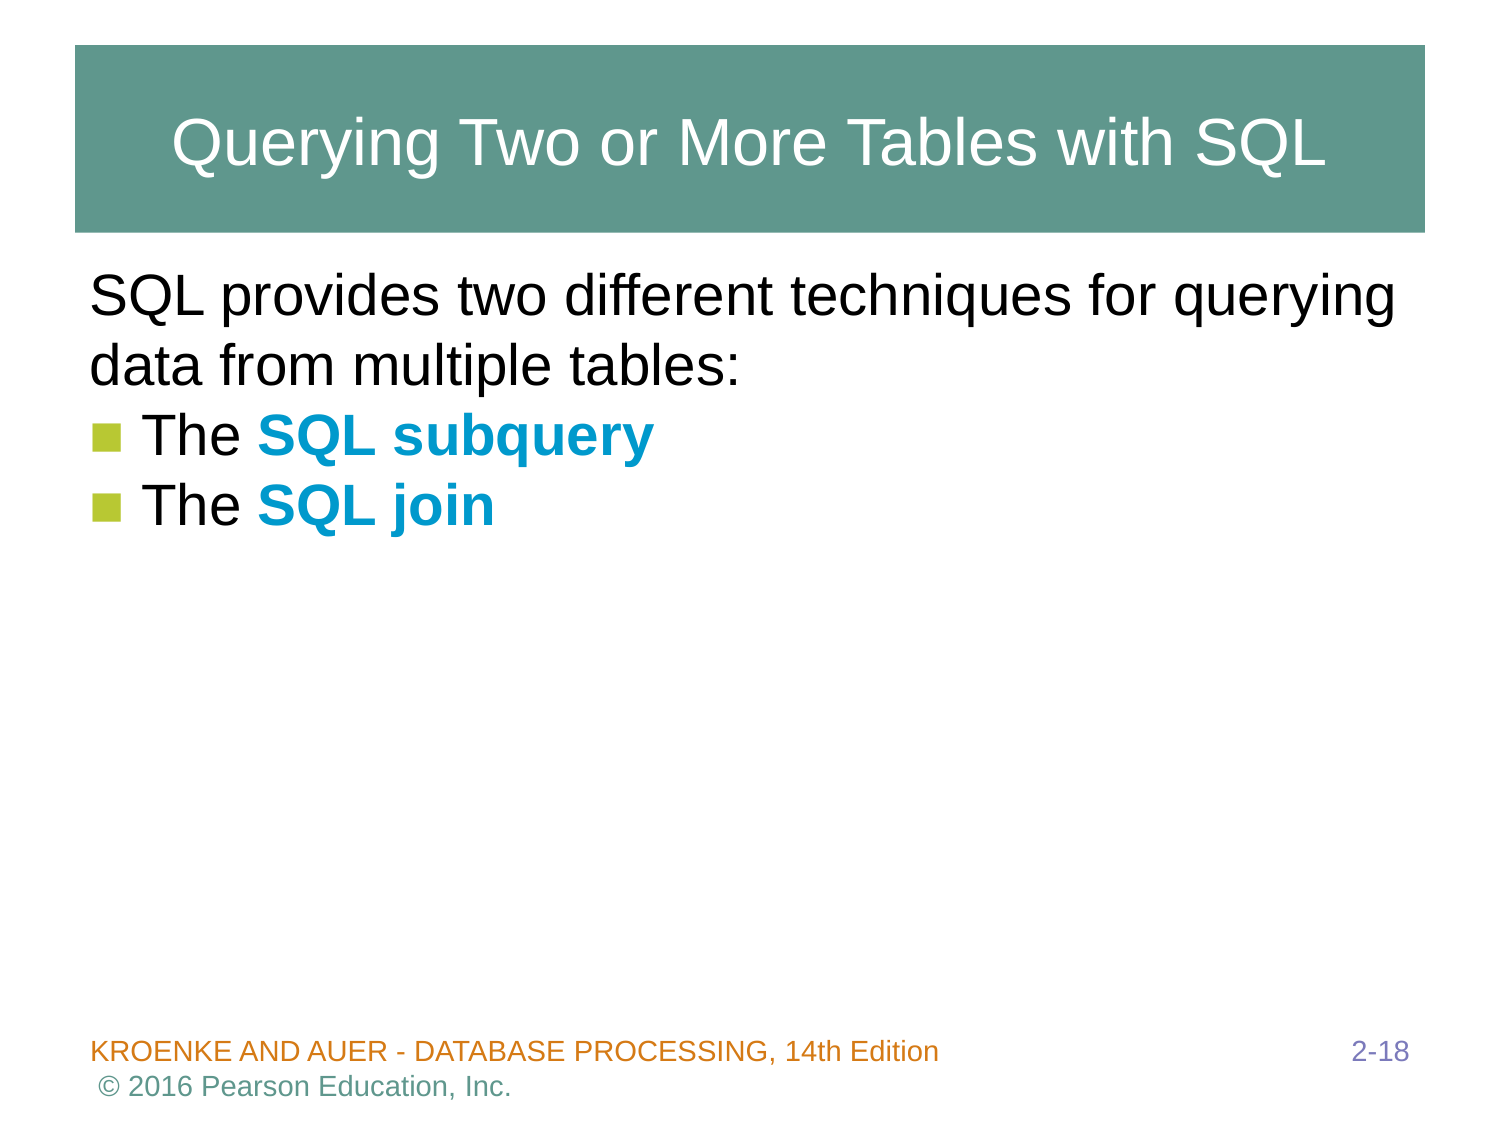

# Querying Two or More Tables with SQL
SQL provides two different techniques for querying data from multiple tables:
■ The SQL subquery
■ The SQL join
2-18

KROENKE AND AUER - DATABASE PROCESSING, 14th Edition  © 2016 Pearson Education, Inc.